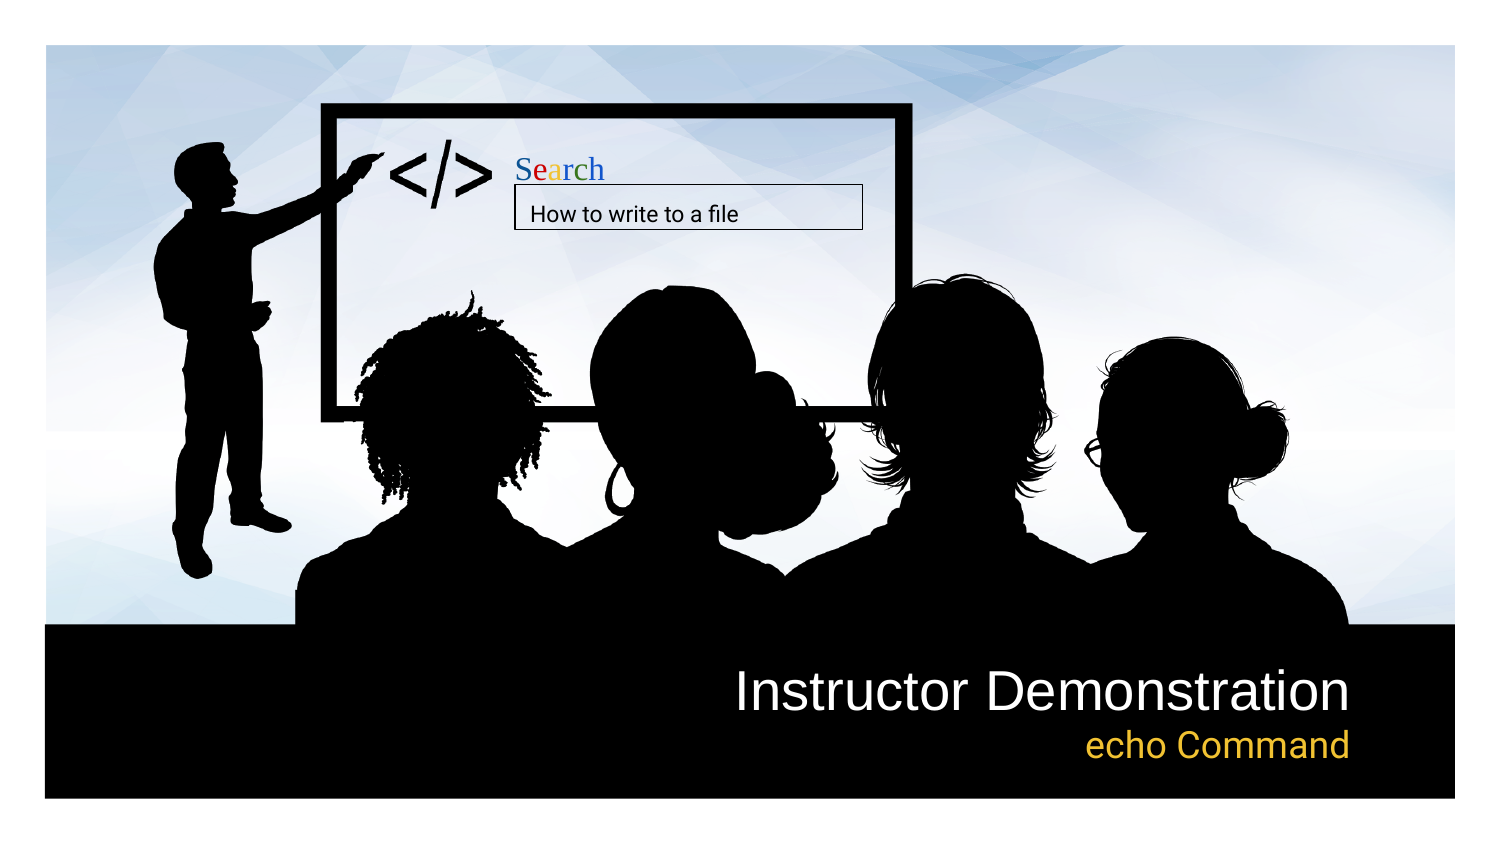

Search
How to write to a file
# echo Command